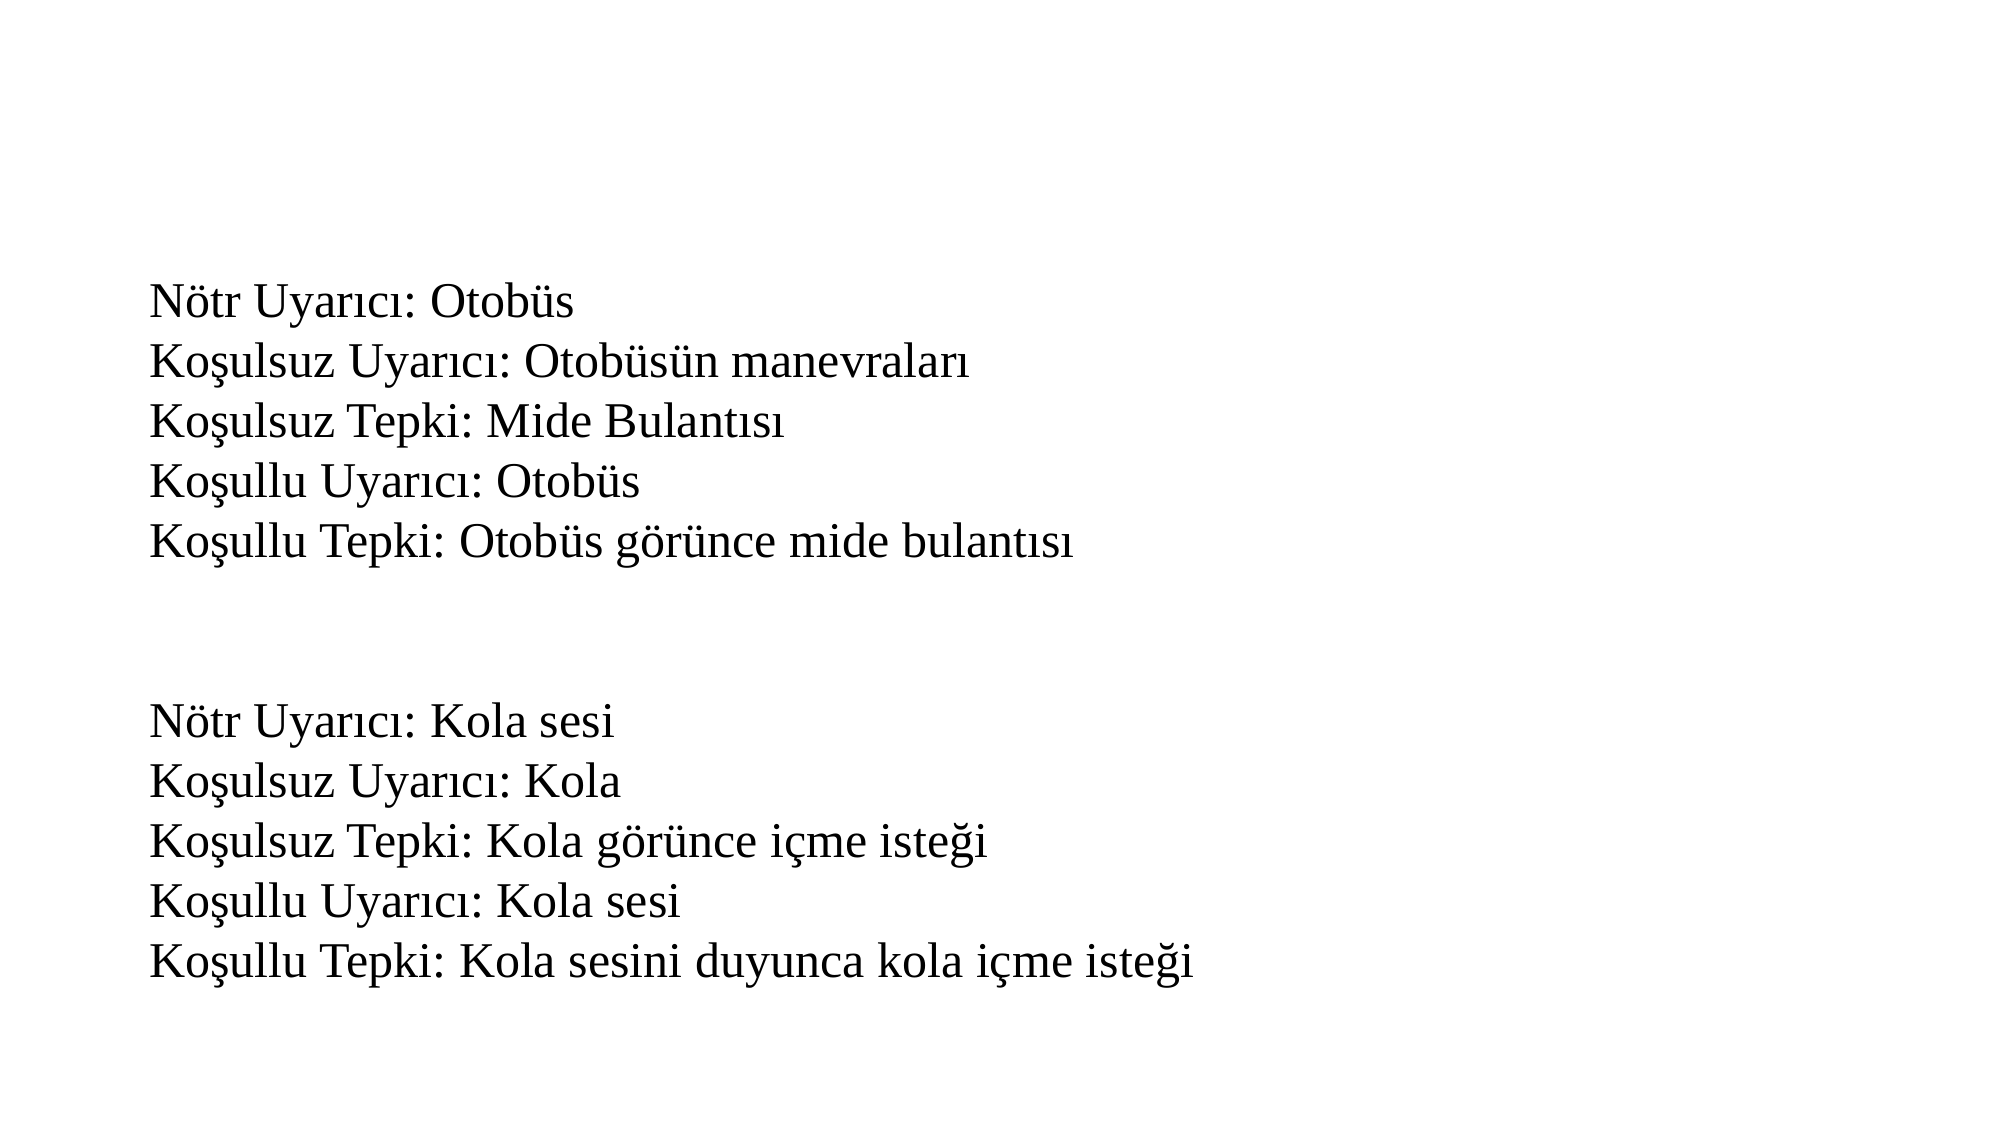

#
Nötr Uyarıcı: Otobüs
Koşulsuz Uyarıcı: Otobüsün manevraları
Koşulsuz Tepki: Mide Bulantısı
Koşullu Uyarıcı: Otobüs
Koşullu Tepki: Otobüs görünce mide bulantısı

Nötr Uyarıcı: Kola sesi
Koşulsuz Uyarıcı: Kola
Koşulsuz Tepki: Kola görünce içme isteği
Koşullu Uyarıcı: Kola sesi
Koşullu Tepki: Kola sesini duyunca kola içme isteği